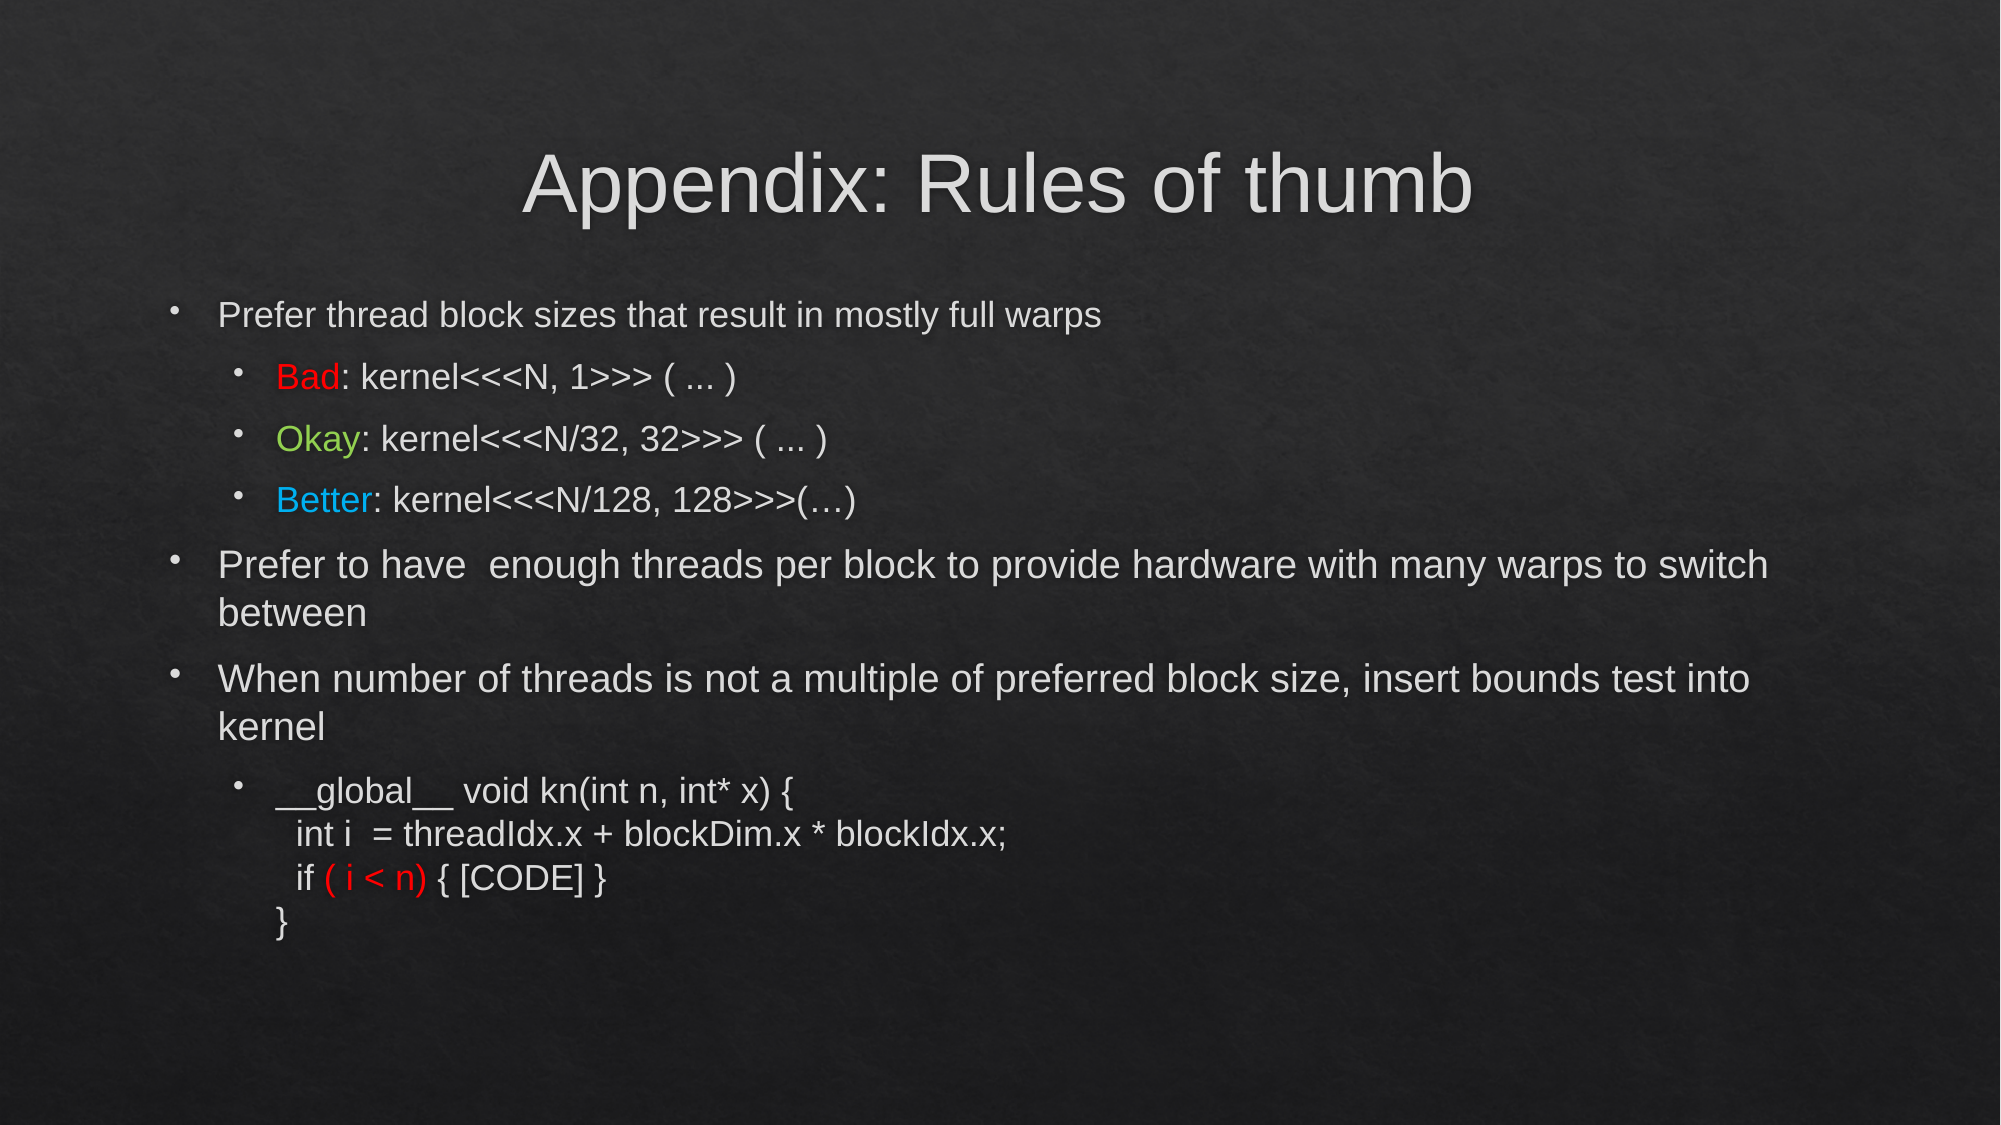

# Appendix: Rules of thumb
Prefer thread block sizes that result in mostly full warps
Bad: kernel<<<N, 1>>> ( ... )
Okay: kernel<<<N/32, 32>>> ( ... )
Better: kernel<<<N/128, 128>>>(…)
Prefer to have  enough threads per block to provide hardware with many warps to switch between
When number of threads is not a multiple of preferred block size, insert bounds test into kernel
__global__ void kn(int n, int* x) {
  int i  = threadIdx.x + blockDim.x * blockIdx.x;
  if ( i < n) { [CODE] }
}